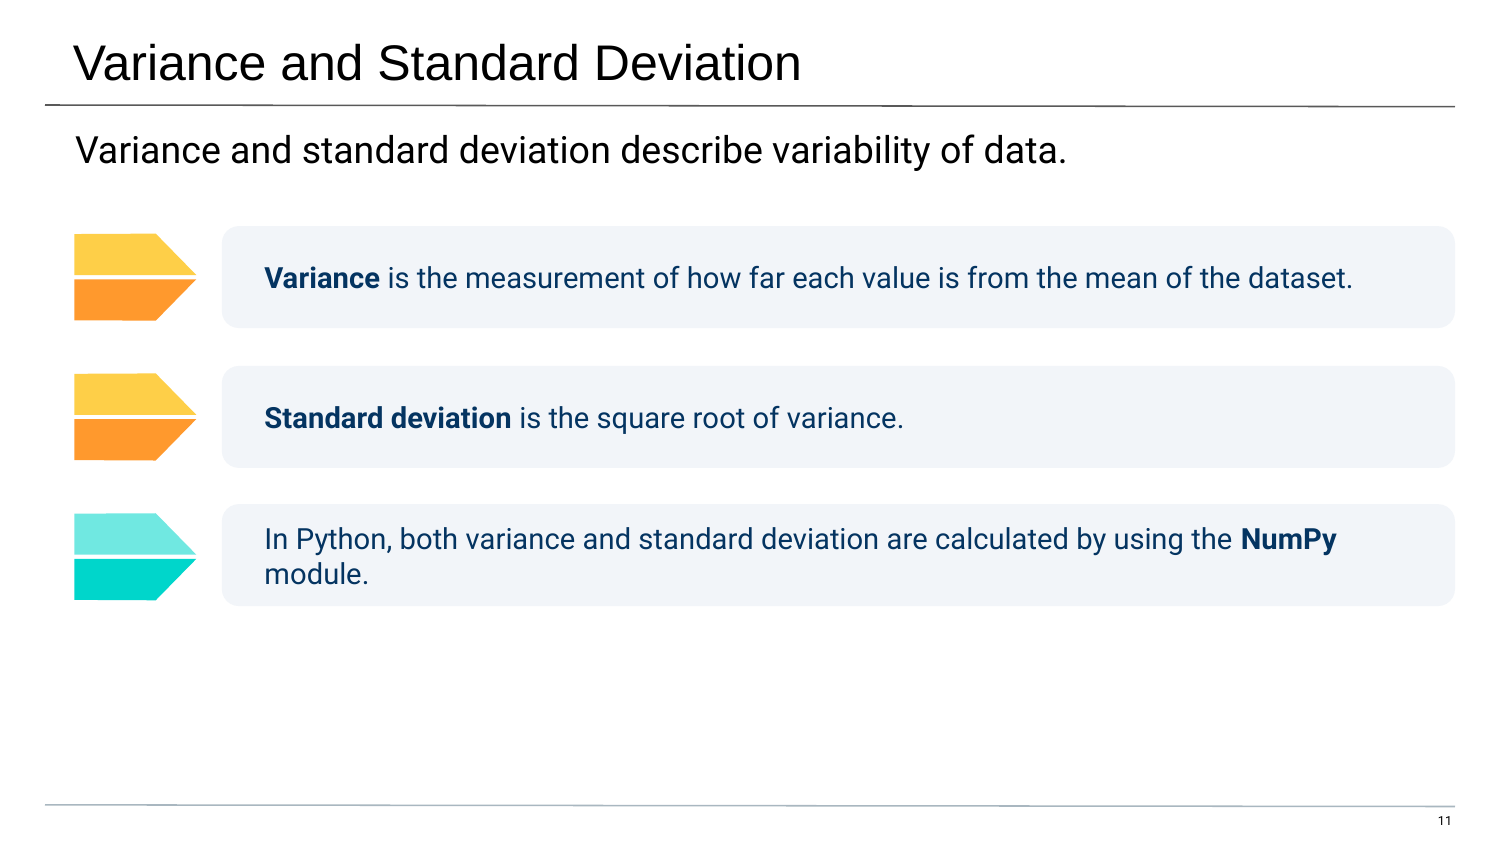

# Variance and Standard Deviation
Variance and standard deviation describe variability of data.
Variance is the measurement of how far each value is from the mean of the dataset.

Standard deviation is the square root of variance.

In Python, both variance and standard deviation are calculated by using the NumPy module.